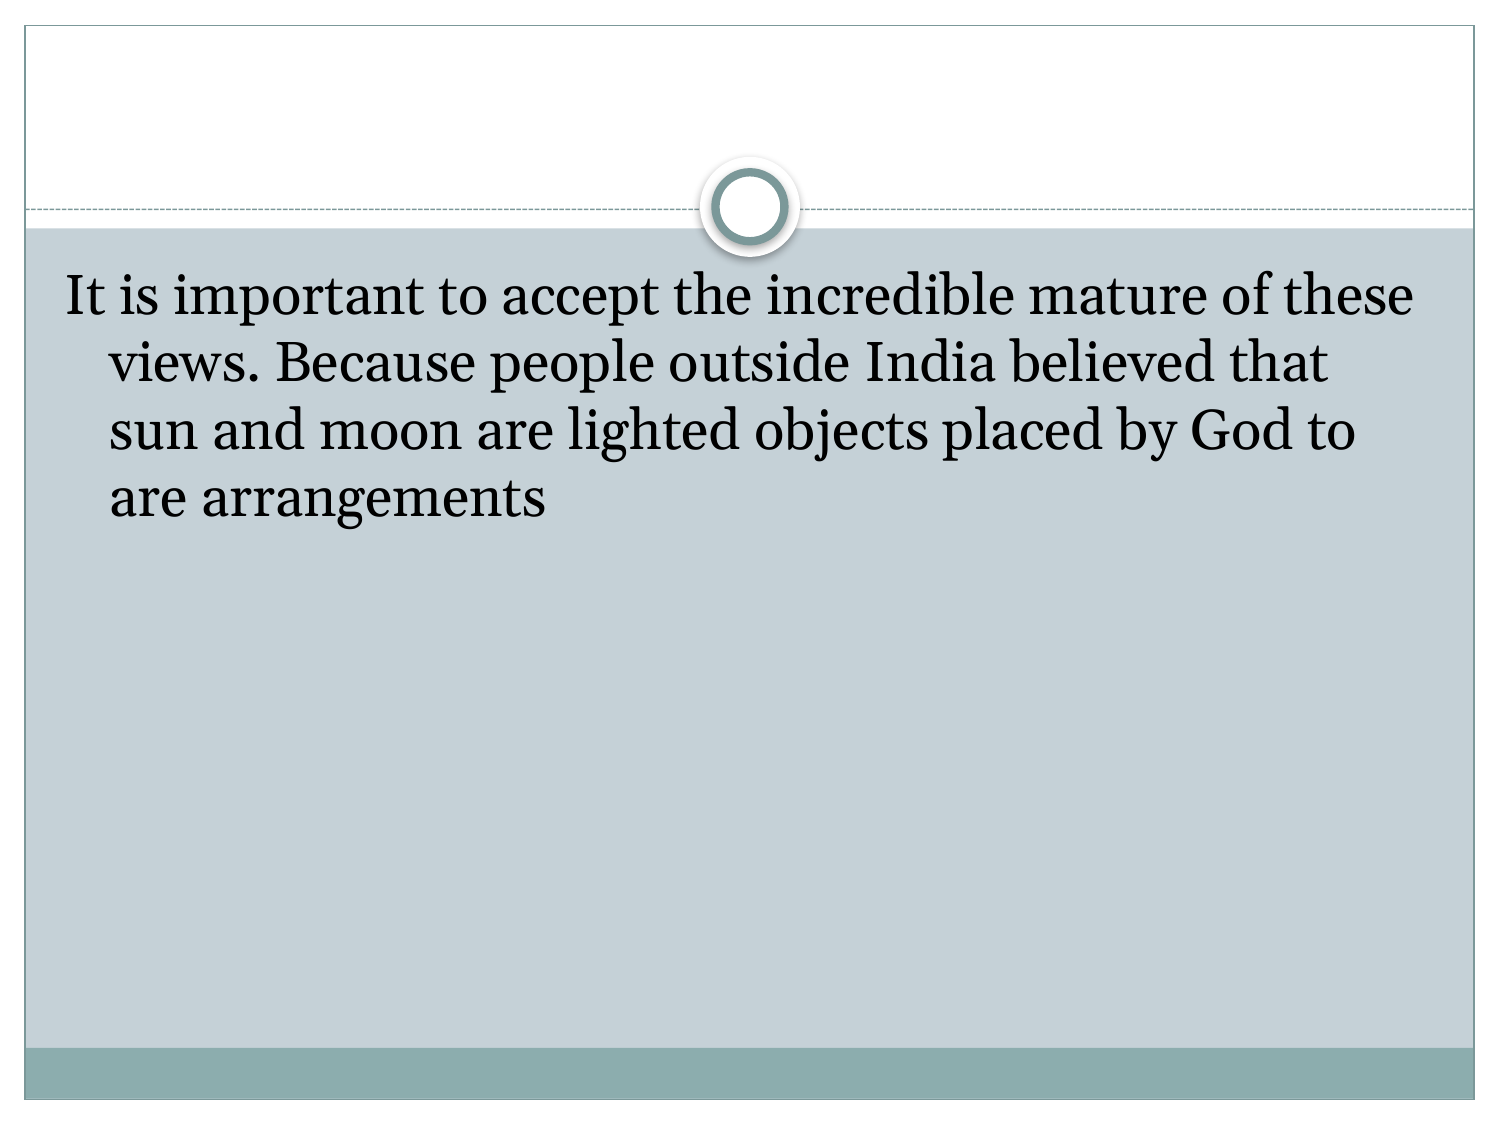

#
It is important to accept the incredible mature of these views. Because people outside India believed that sun and moon are lighted objects placed by God to are arrangements